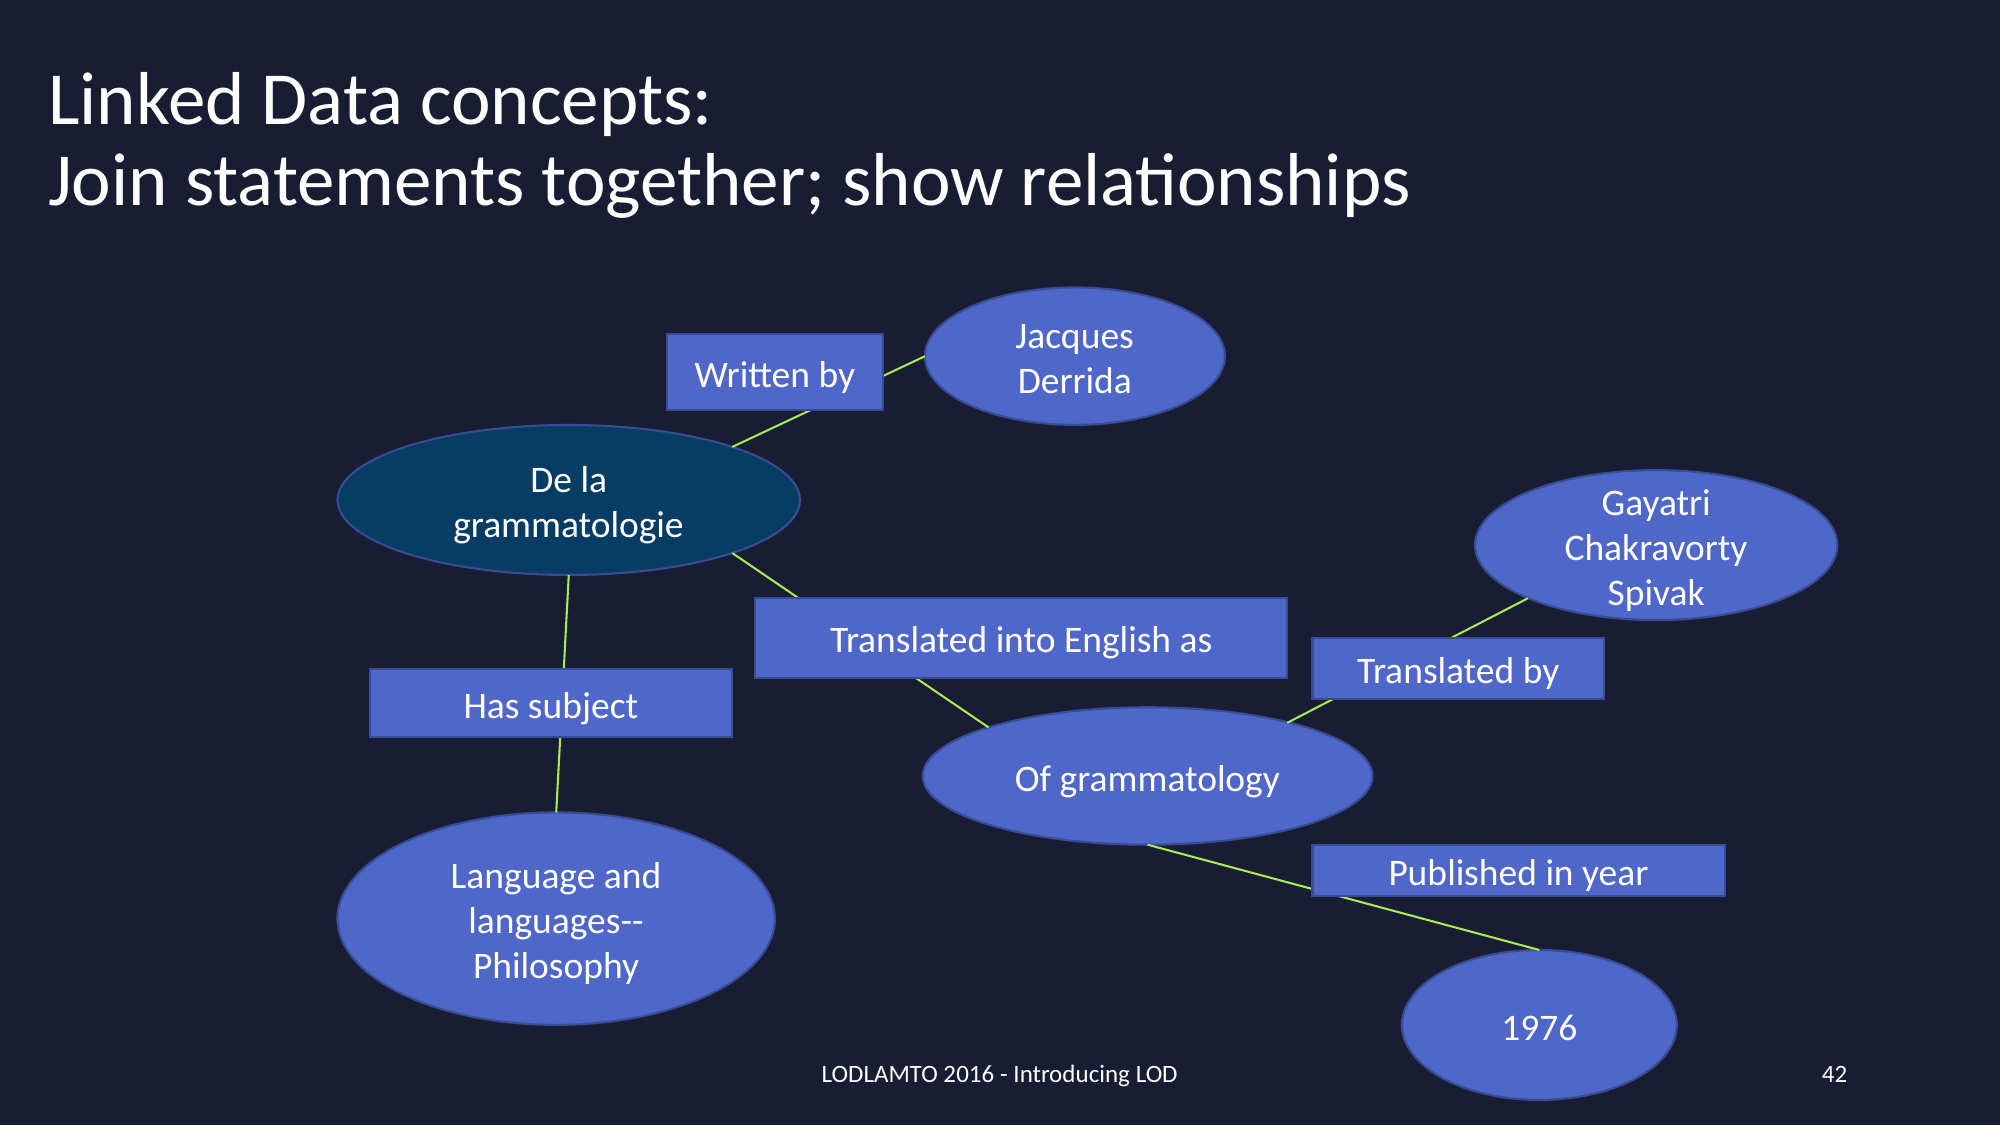

# Linked Data concepts: Join statements together; show relationships
Jacques Derrida
Written by
De la grammatologie
Gayatri Chakravorty Spivak
Translated into English as
Translated by
Has subject
Of grammatology
Language and languages--Philosophy
Published in year
1976
LODLAMTO 2016 - Introducing LOD
42